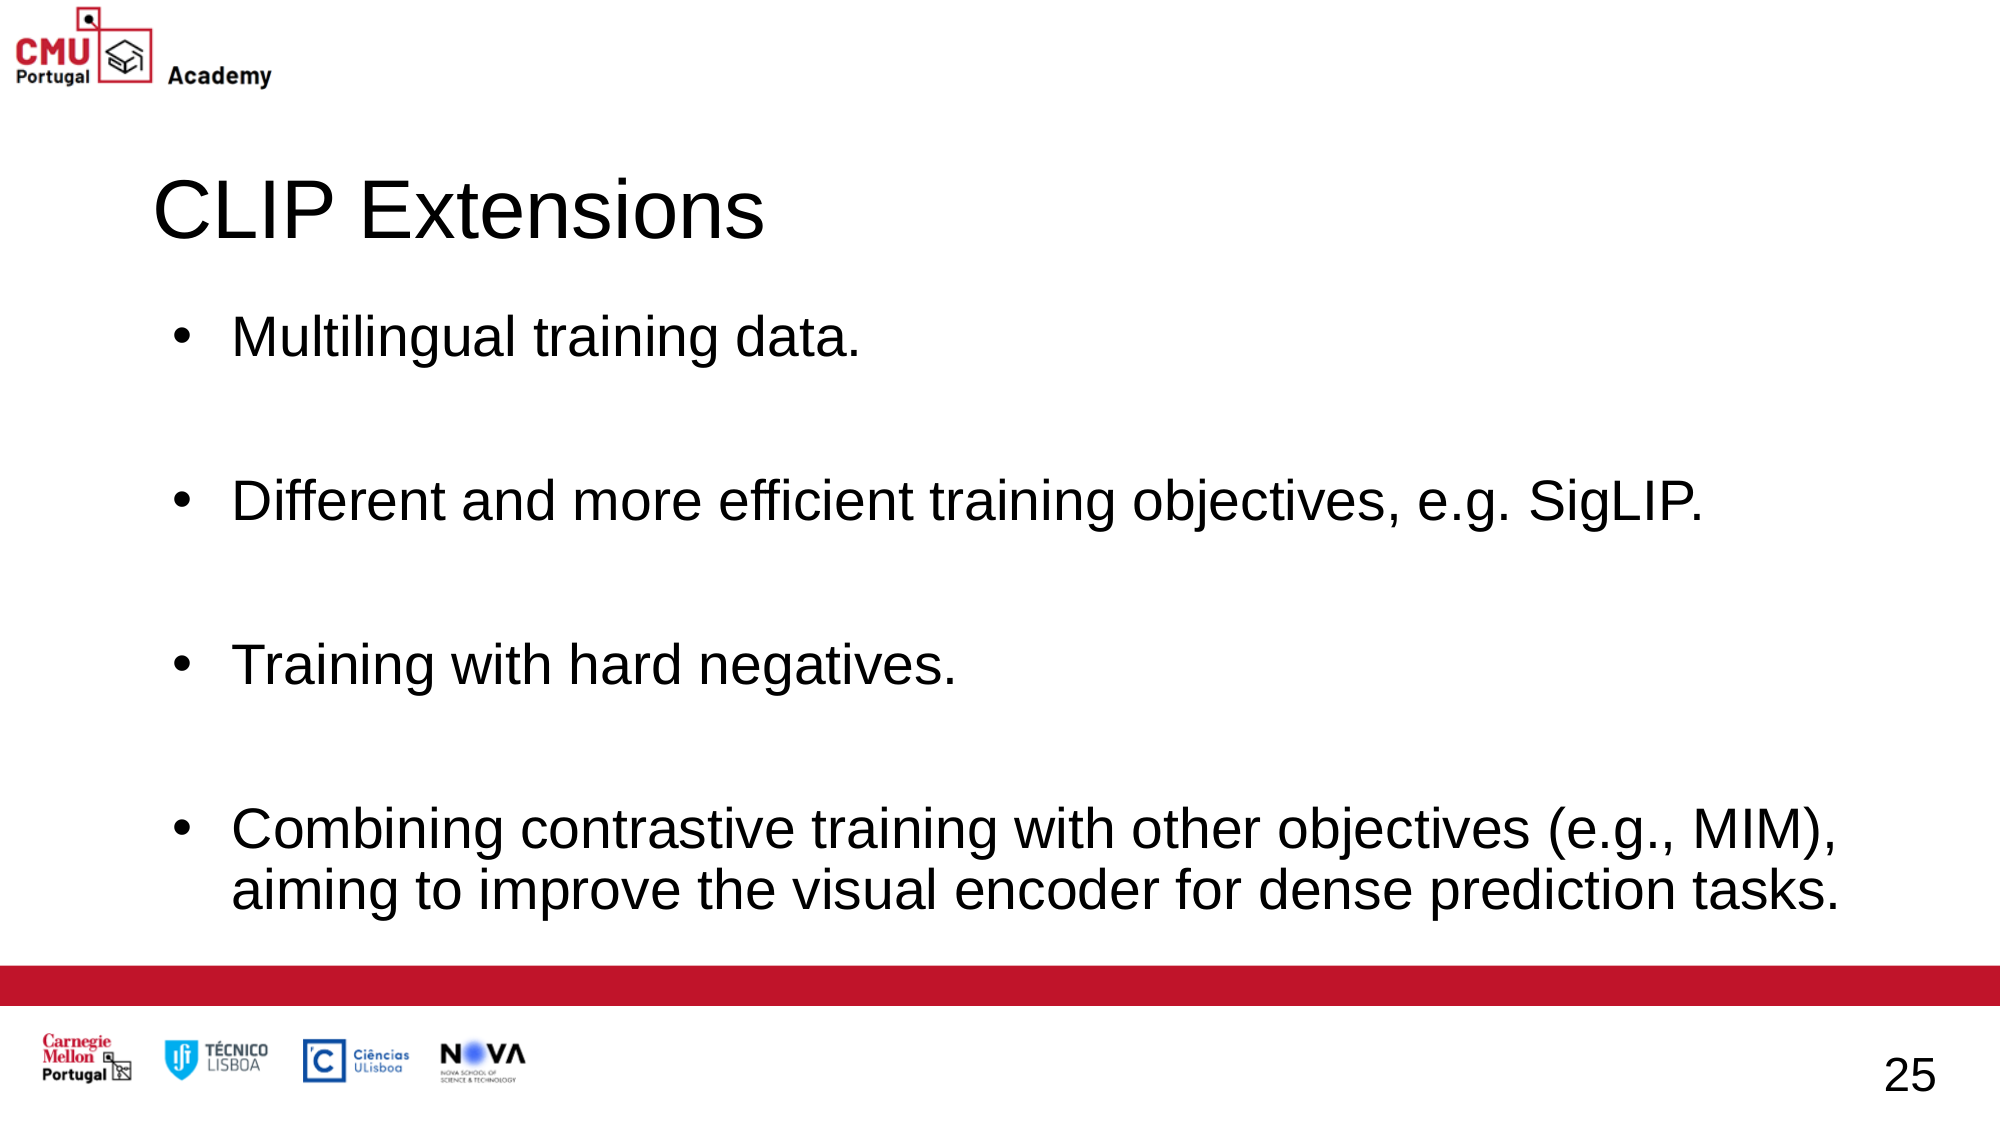

# CLIP Extensions
Multilingual training data.

Different and more efficient training objectives, e.g. SigLIP.

Training with hard negatives.

Combining contrastive training with other objectives (e.g., MIM), aiming to improve the visual encoder for dense prediction tasks.
25